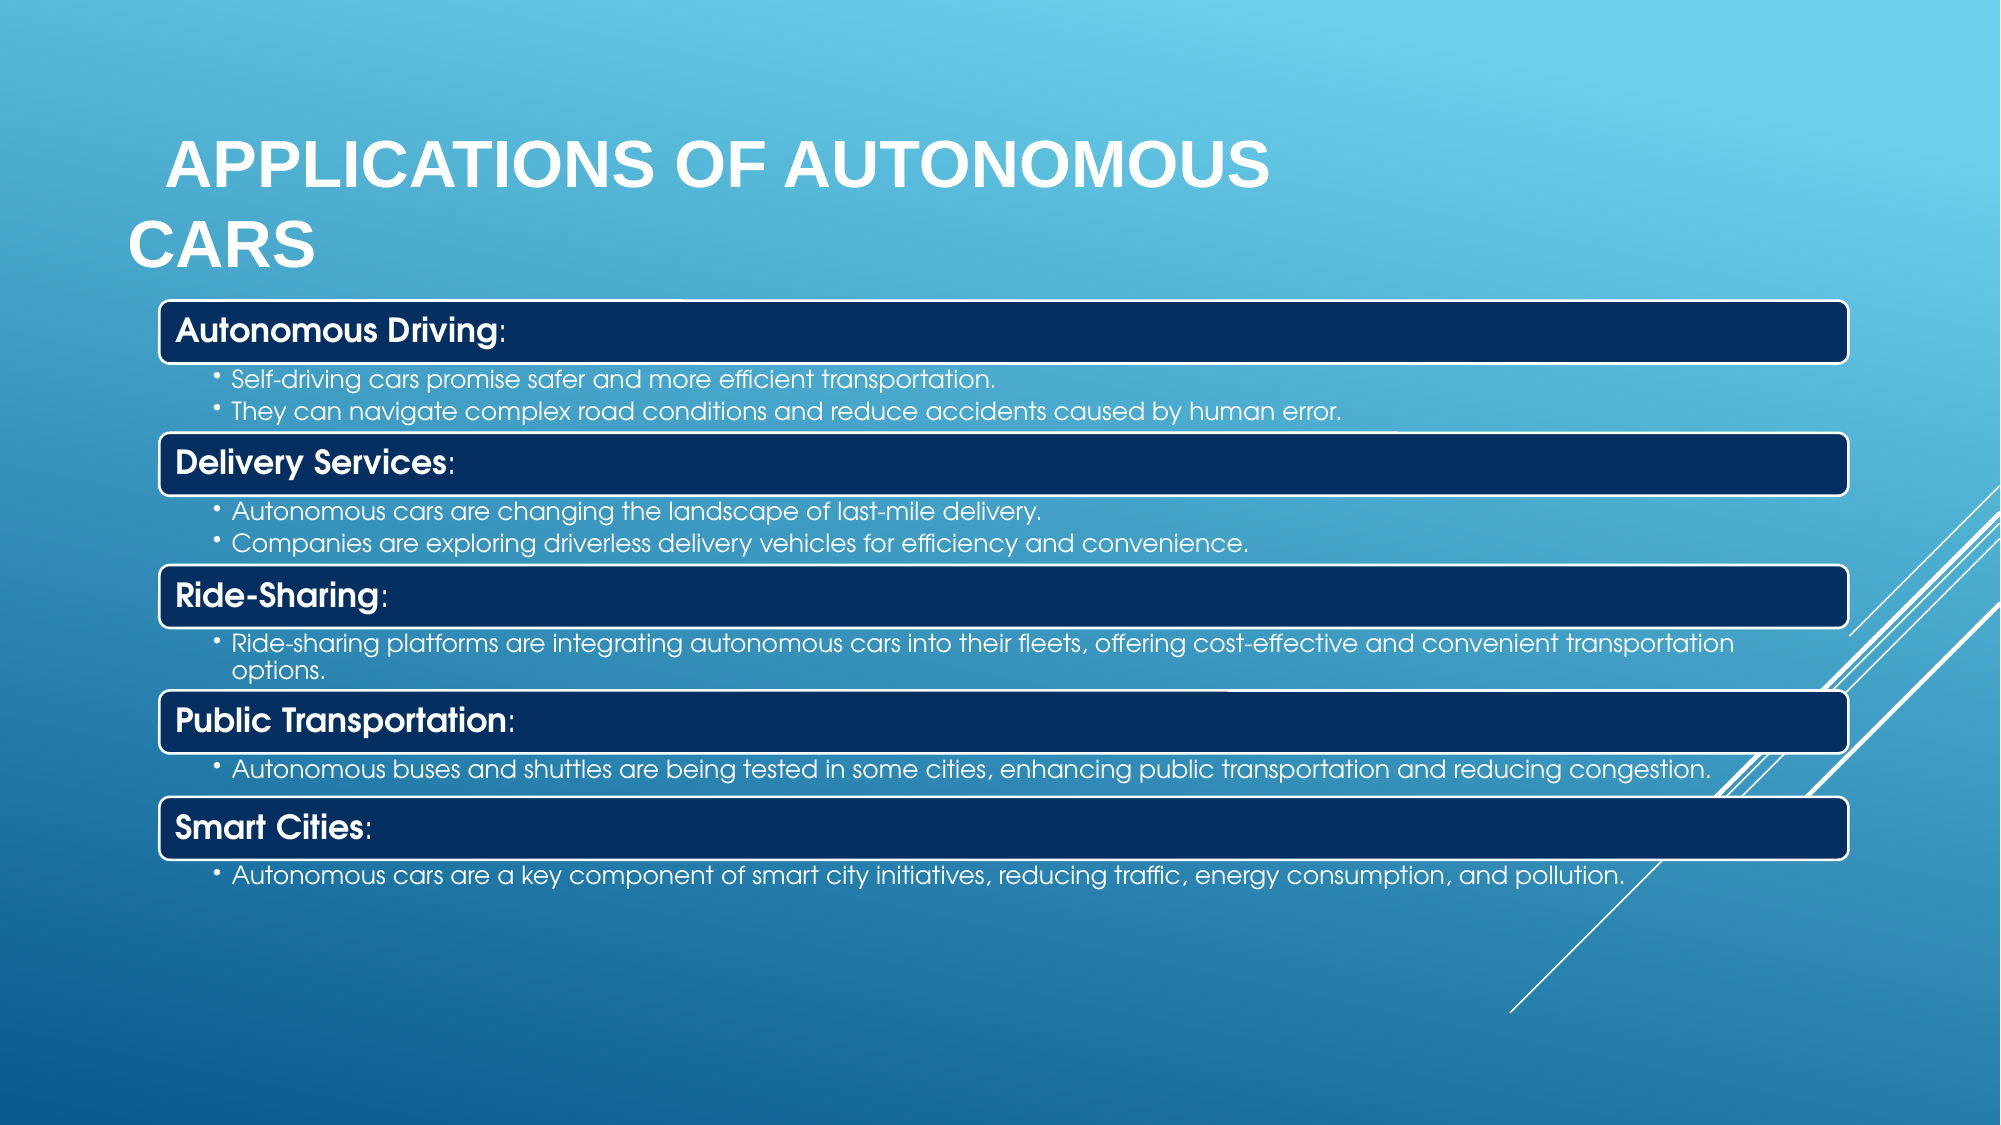

# Applications OF Autonomous CARS
Autonomous Driving:
Self-driving cars promise safer and more efficient transportation.
They can navigate complex road conditions and reduce accidents caused by human error.
Delivery Services:
Autonomous cars are changing the landscape of last-mile delivery.
Companies are exploring driverless delivery vehicles for efficiency and convenience.
Ride-Sharing:
Ride-sharing platforms are integrating autonomous cars into their fleets, offering cost-effective and convenient transportation options.
Public Transportation:
Autonomous buses and shuttles are being tested in some cities, enhancing public transportation and reducing congestion.
Smart Cities:
Autonomous cars are a key component of smart city initiatives, reducing traffic, energy consumption, and pollution.